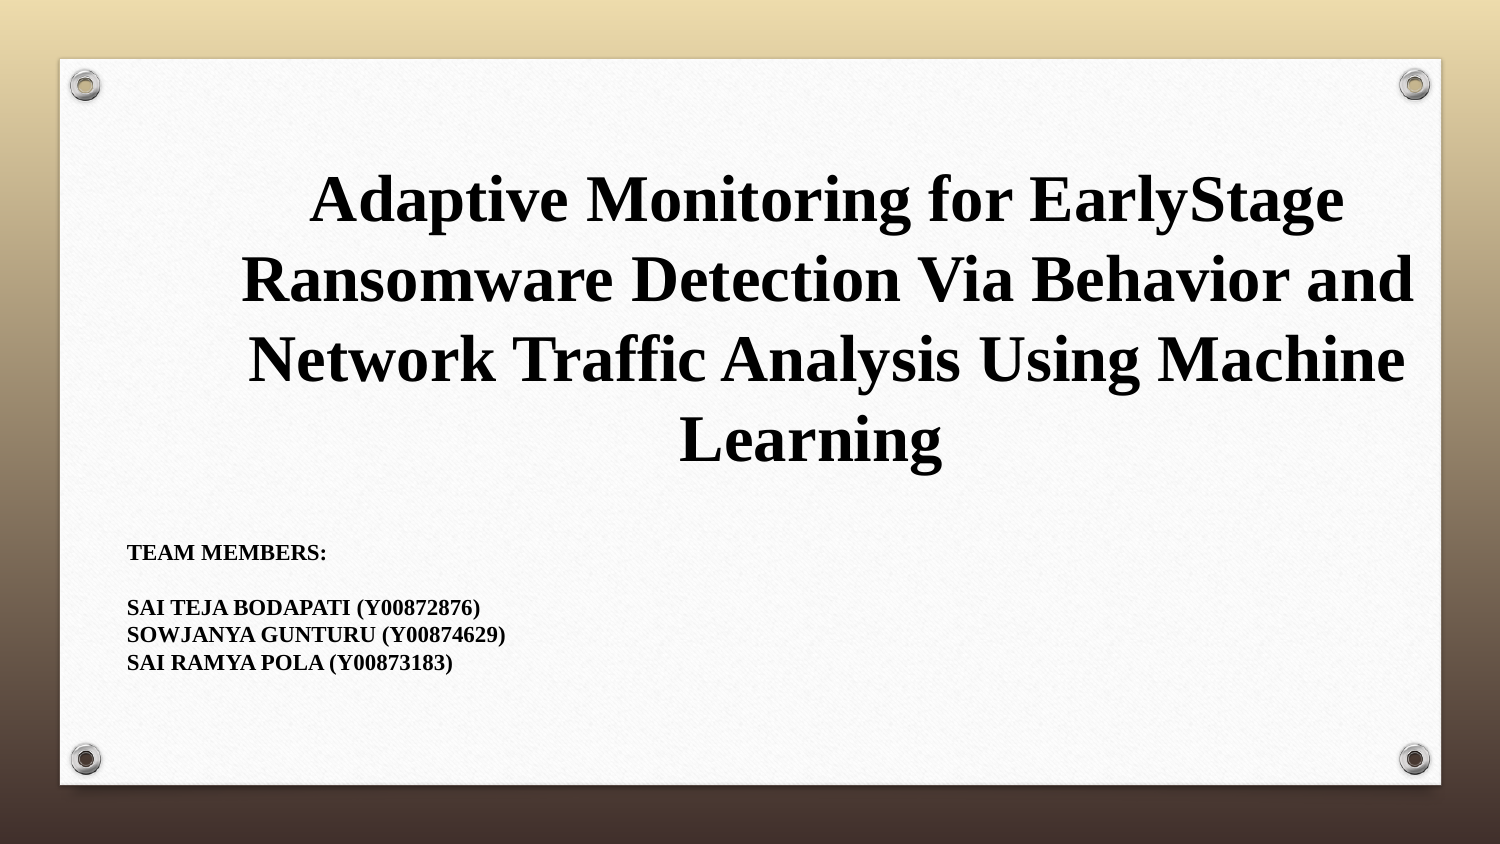

Adaptive Monitoring for EarlyStage Ransomware Detection Via Behavior and Network Traffic Analysis Using Machine Learning
TEAM MEMBERS:

SAI TEJA BODAPATI (Y00872876)
SOWJANYA GUNTURU (Y00874629)
SAI RAMYA POLA (Y00873183)